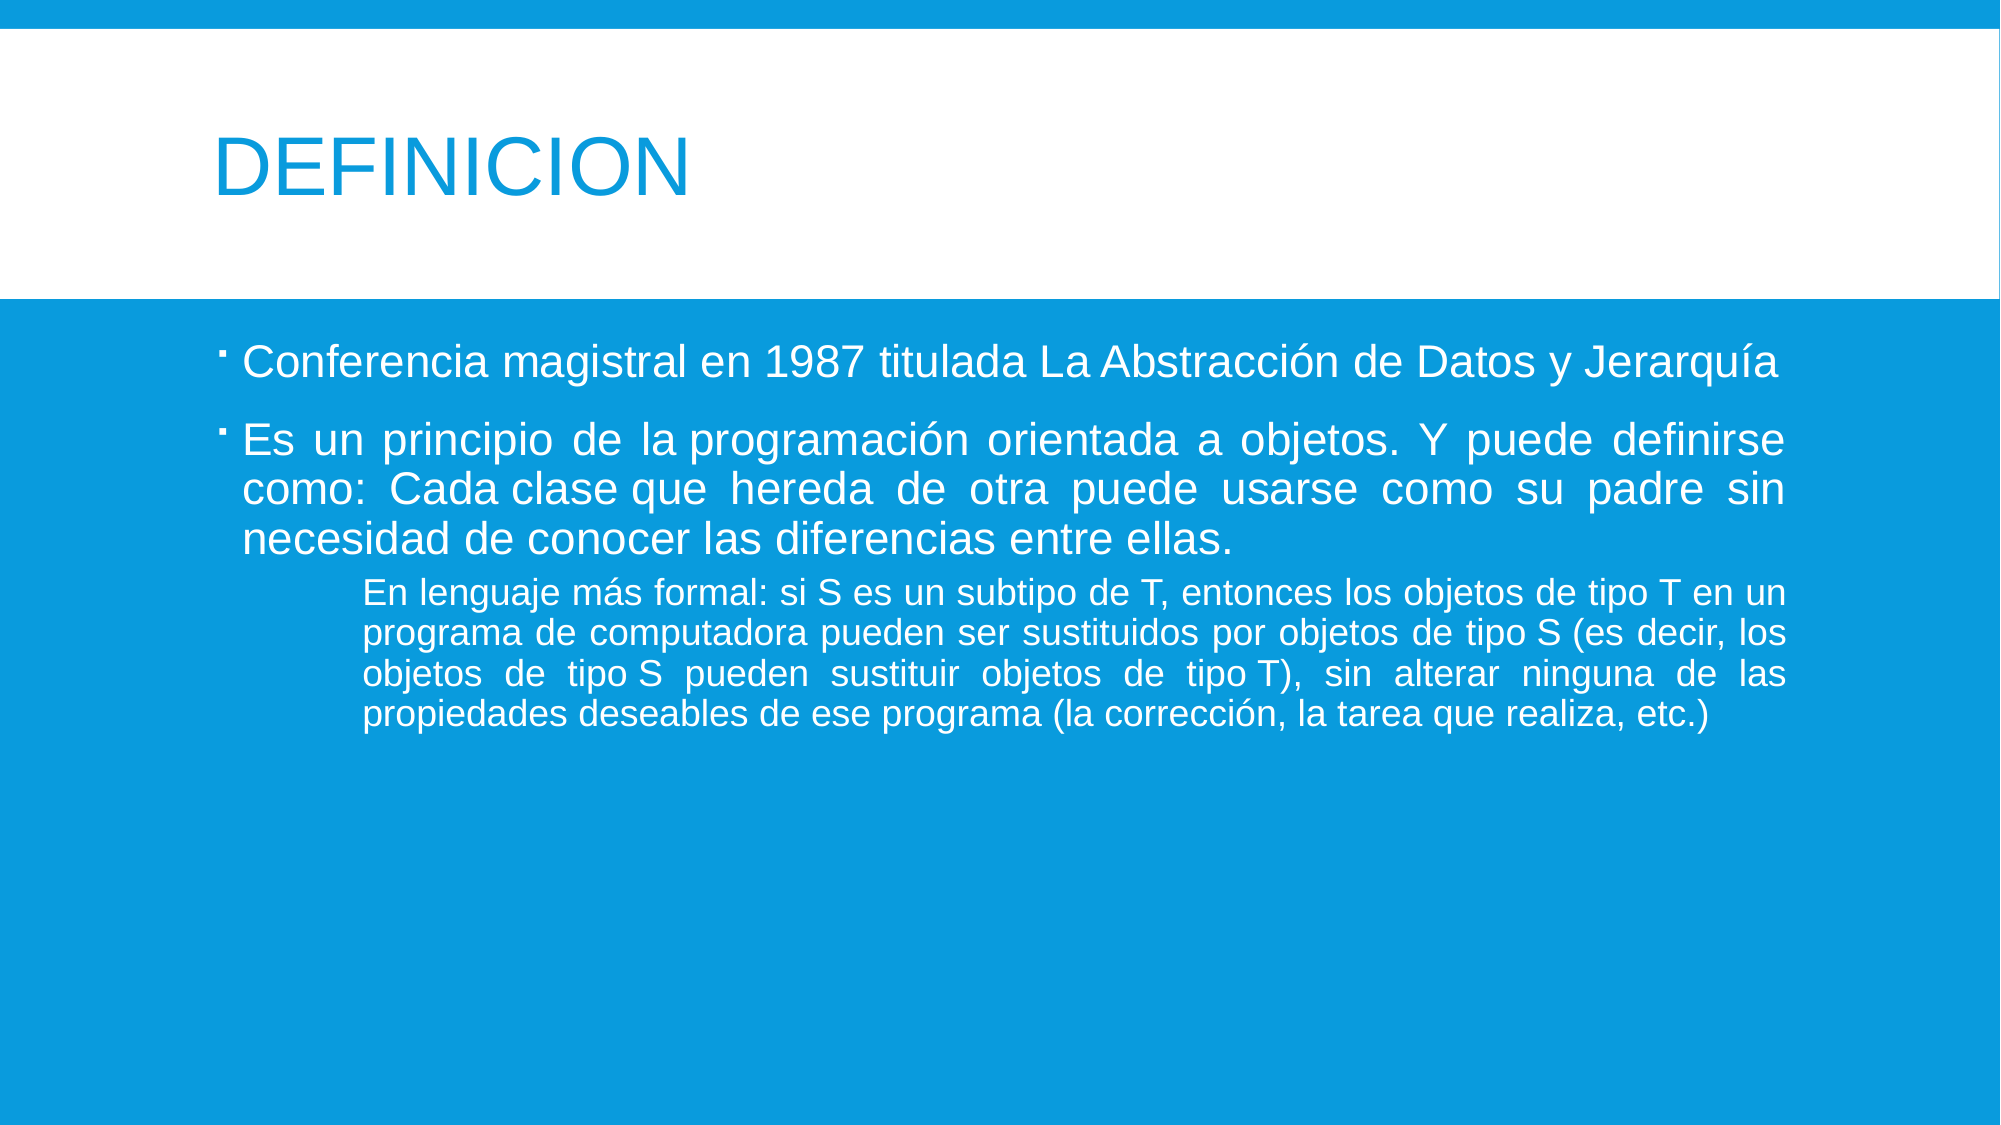

# DEFINICION
Conferencia magistral en 1987 titulada La Abstracción de Datos y Jerarquía
Es un principio de la programación orientada a objetos. Y puede definirse como: Cada clase que hereda de otra puede usarse como su padre sin necesidad de conocer las diferencias entre ellas.
En lenguaje más formal: si S es un subtipo de T, entonces los objetos de tipo T en un programa de computadora pueden ser sustituidos por objetos de tipo S (es decir, los objetos de tipo S pueden sustituir objetos de tipo T), sin alterar ninguna de las propiedades deseables de ese programa (la corrección, la tarea que realiza, etc.)